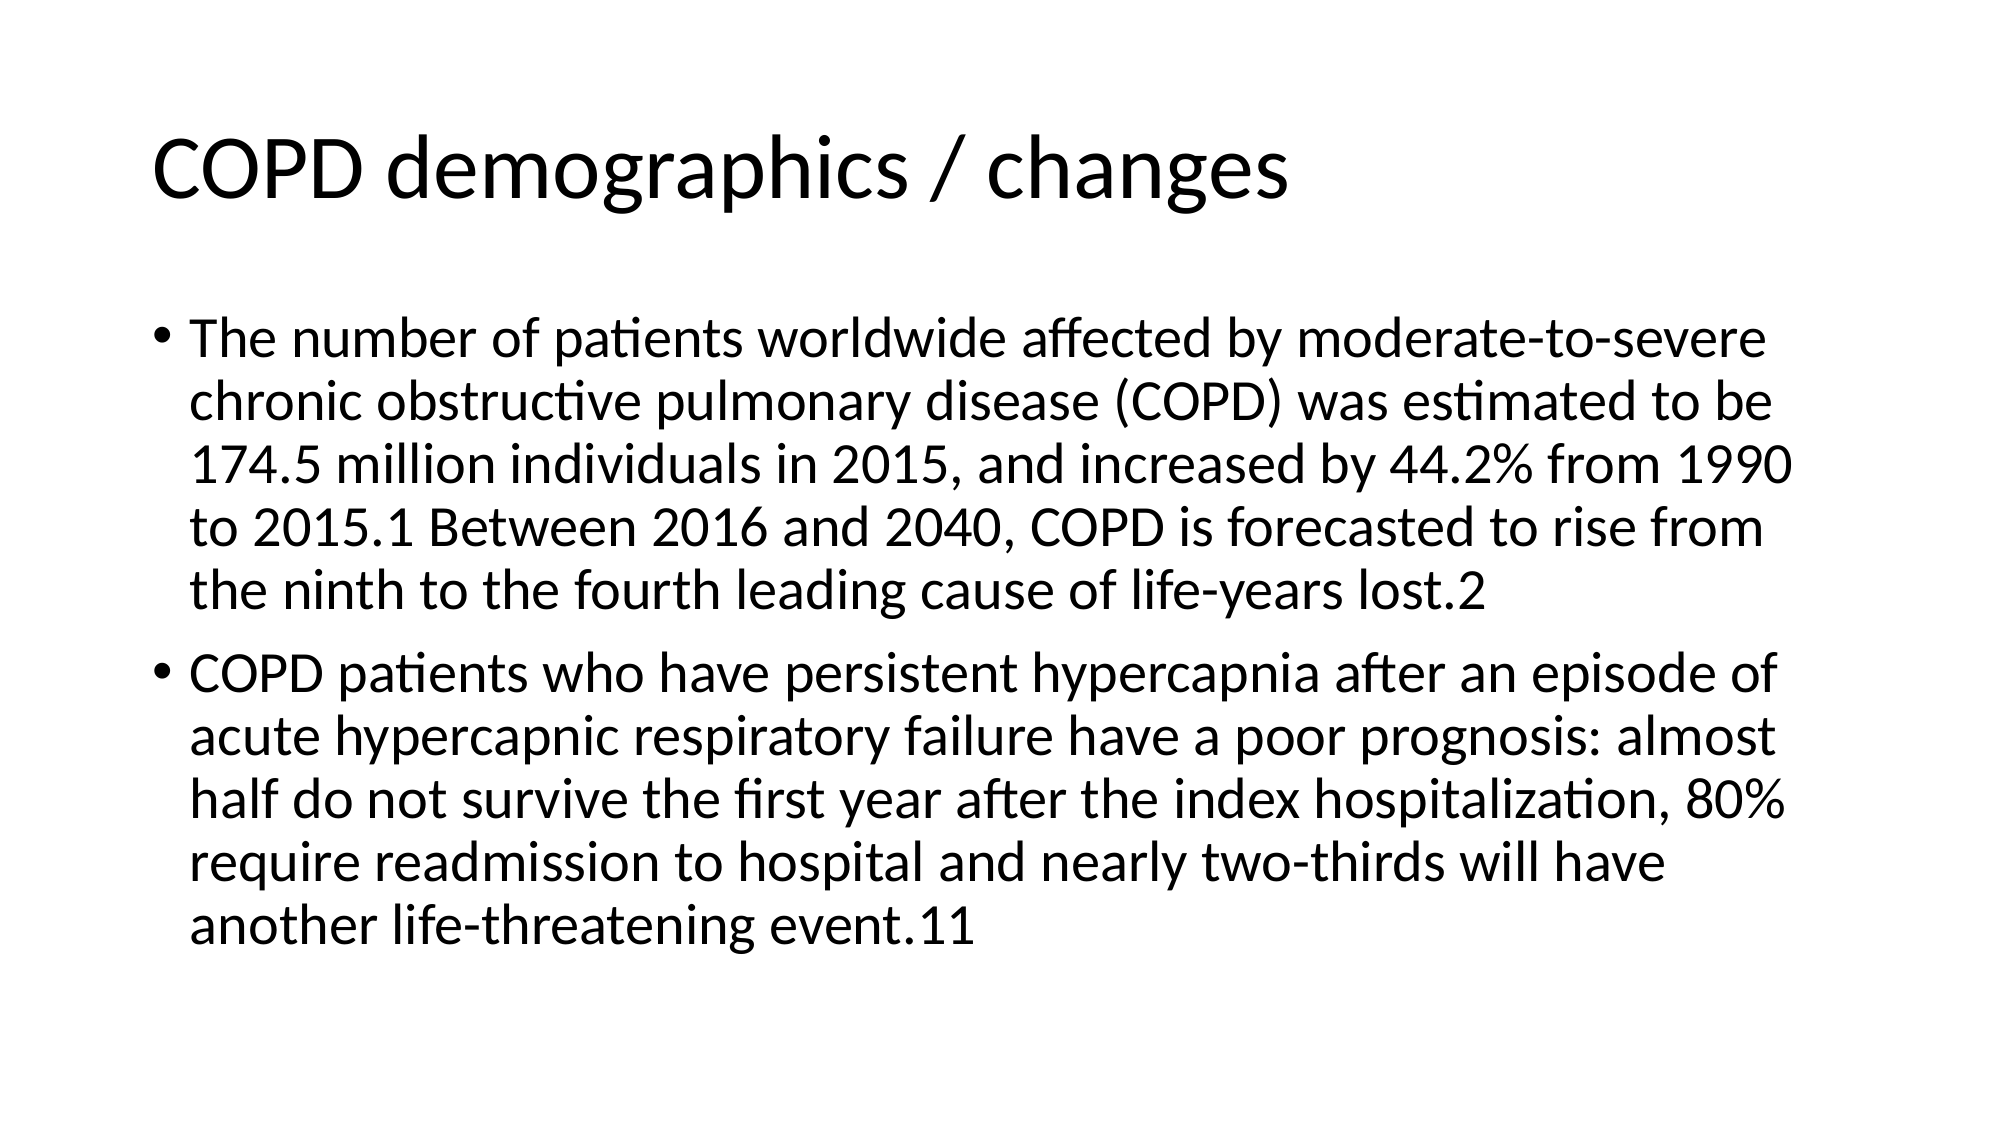

# COPD demographics / changes
The number of patients worldwide affected by moderate-to-severe chronic obstructive pulmonary disease (COPD) was estimated to be 174.5 million individuals in 2015, and increased by 44.2% from 1990 to 2015.1 Between 2016 and 2040, COPD is forecasted to rise from the ninth to the fourth leading cause of life-years lost.2
COPD patients who have persistent hypercapnia after an episode of acute hypercapnic respiratory failure have a poor prognosis: almost half do not survive the first year after the index hospitalization, 80% require readmission to hospital and nearly two-thirds will have another life-threatening event.11